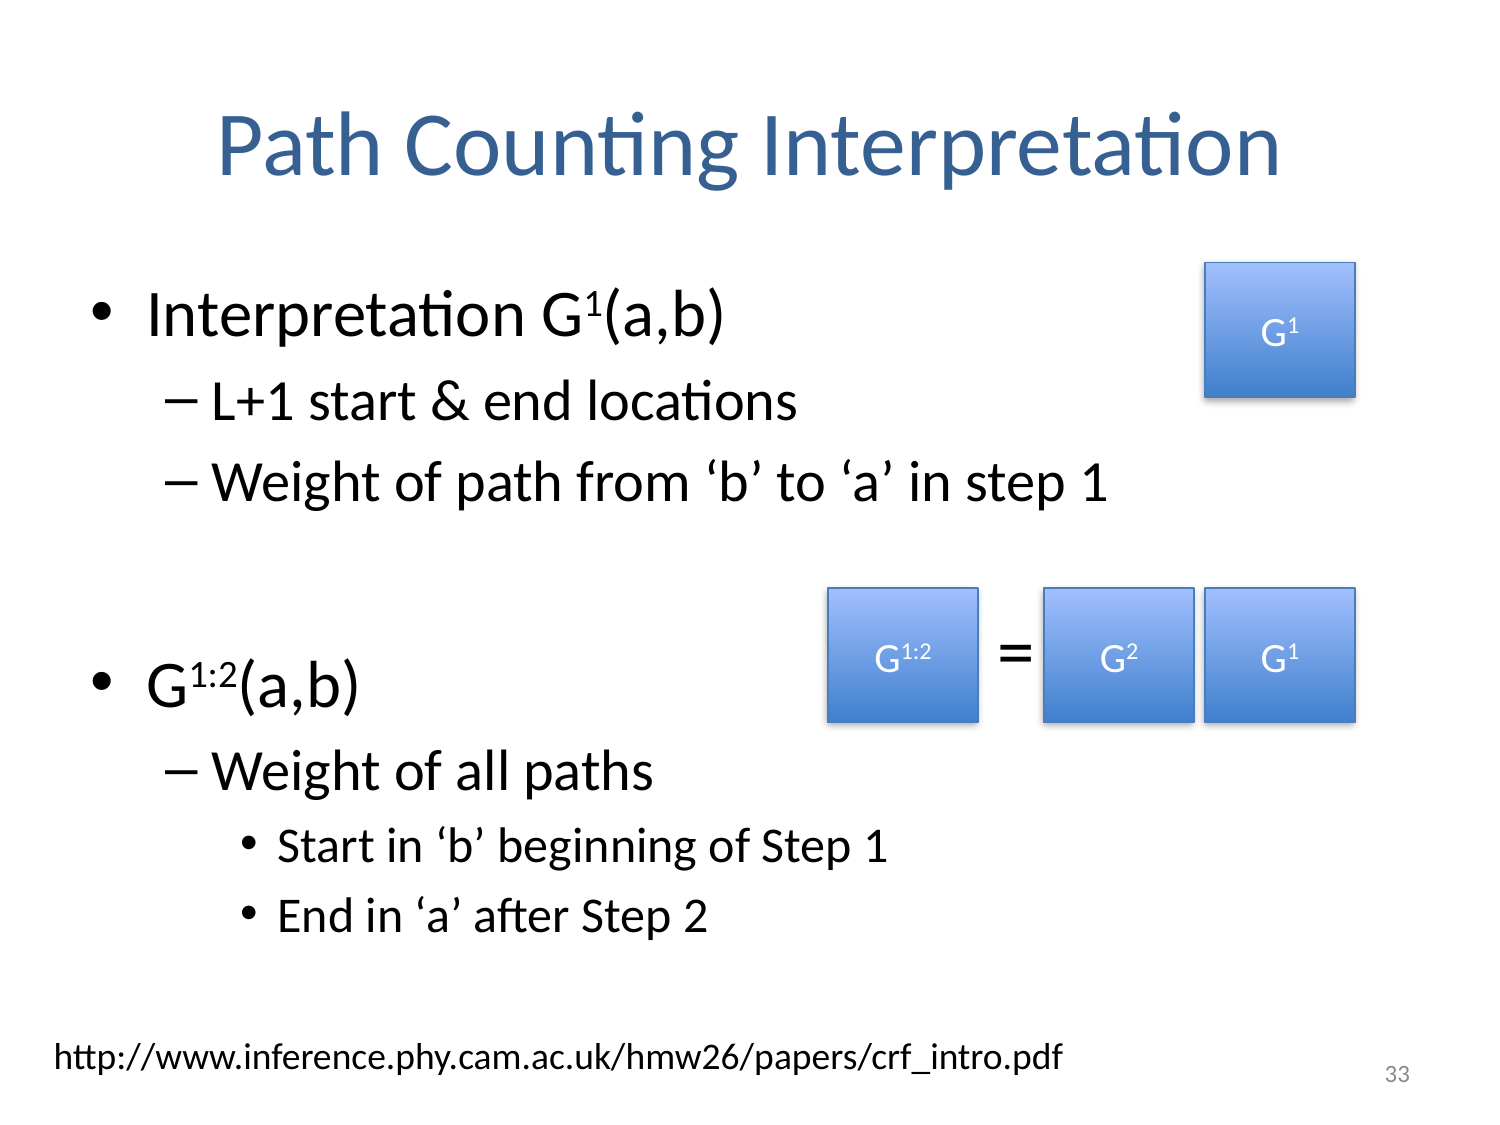

# Path Counting Interpretation
Interpretation G1(a,b)
L+1 start & end locations
Weight of path from ‘b’ to ‘a’ in step 1

G1:2(a,b)
Weight of all paths
Start in ‘b’ beginning of Step 1
End in ‘a’ after Step 2

G1
G1:2
G2
G1
=
http://www.inference.phy.cam.ac.uk/hmw26/papers/crf_intro.pdf
33